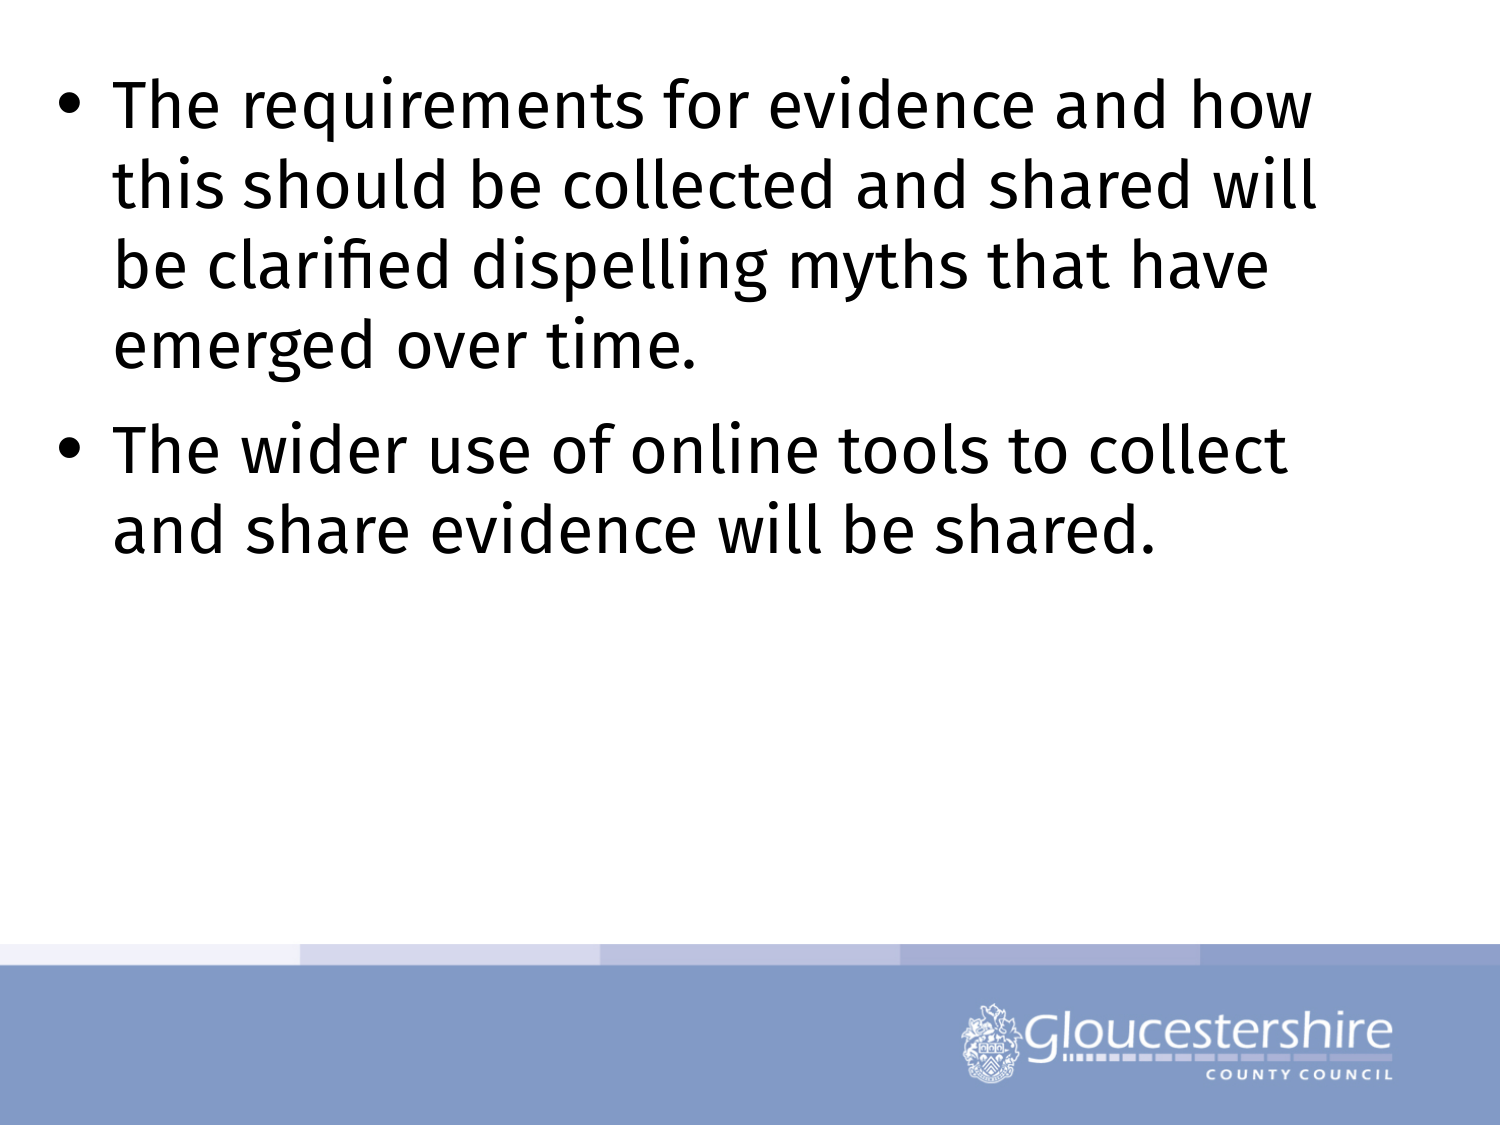

The requirements for evidence and how this should be collected and shared will be clarified dispelling myths that have emerged over time.
The wider use of online tools to collect and share evidence will be shared.